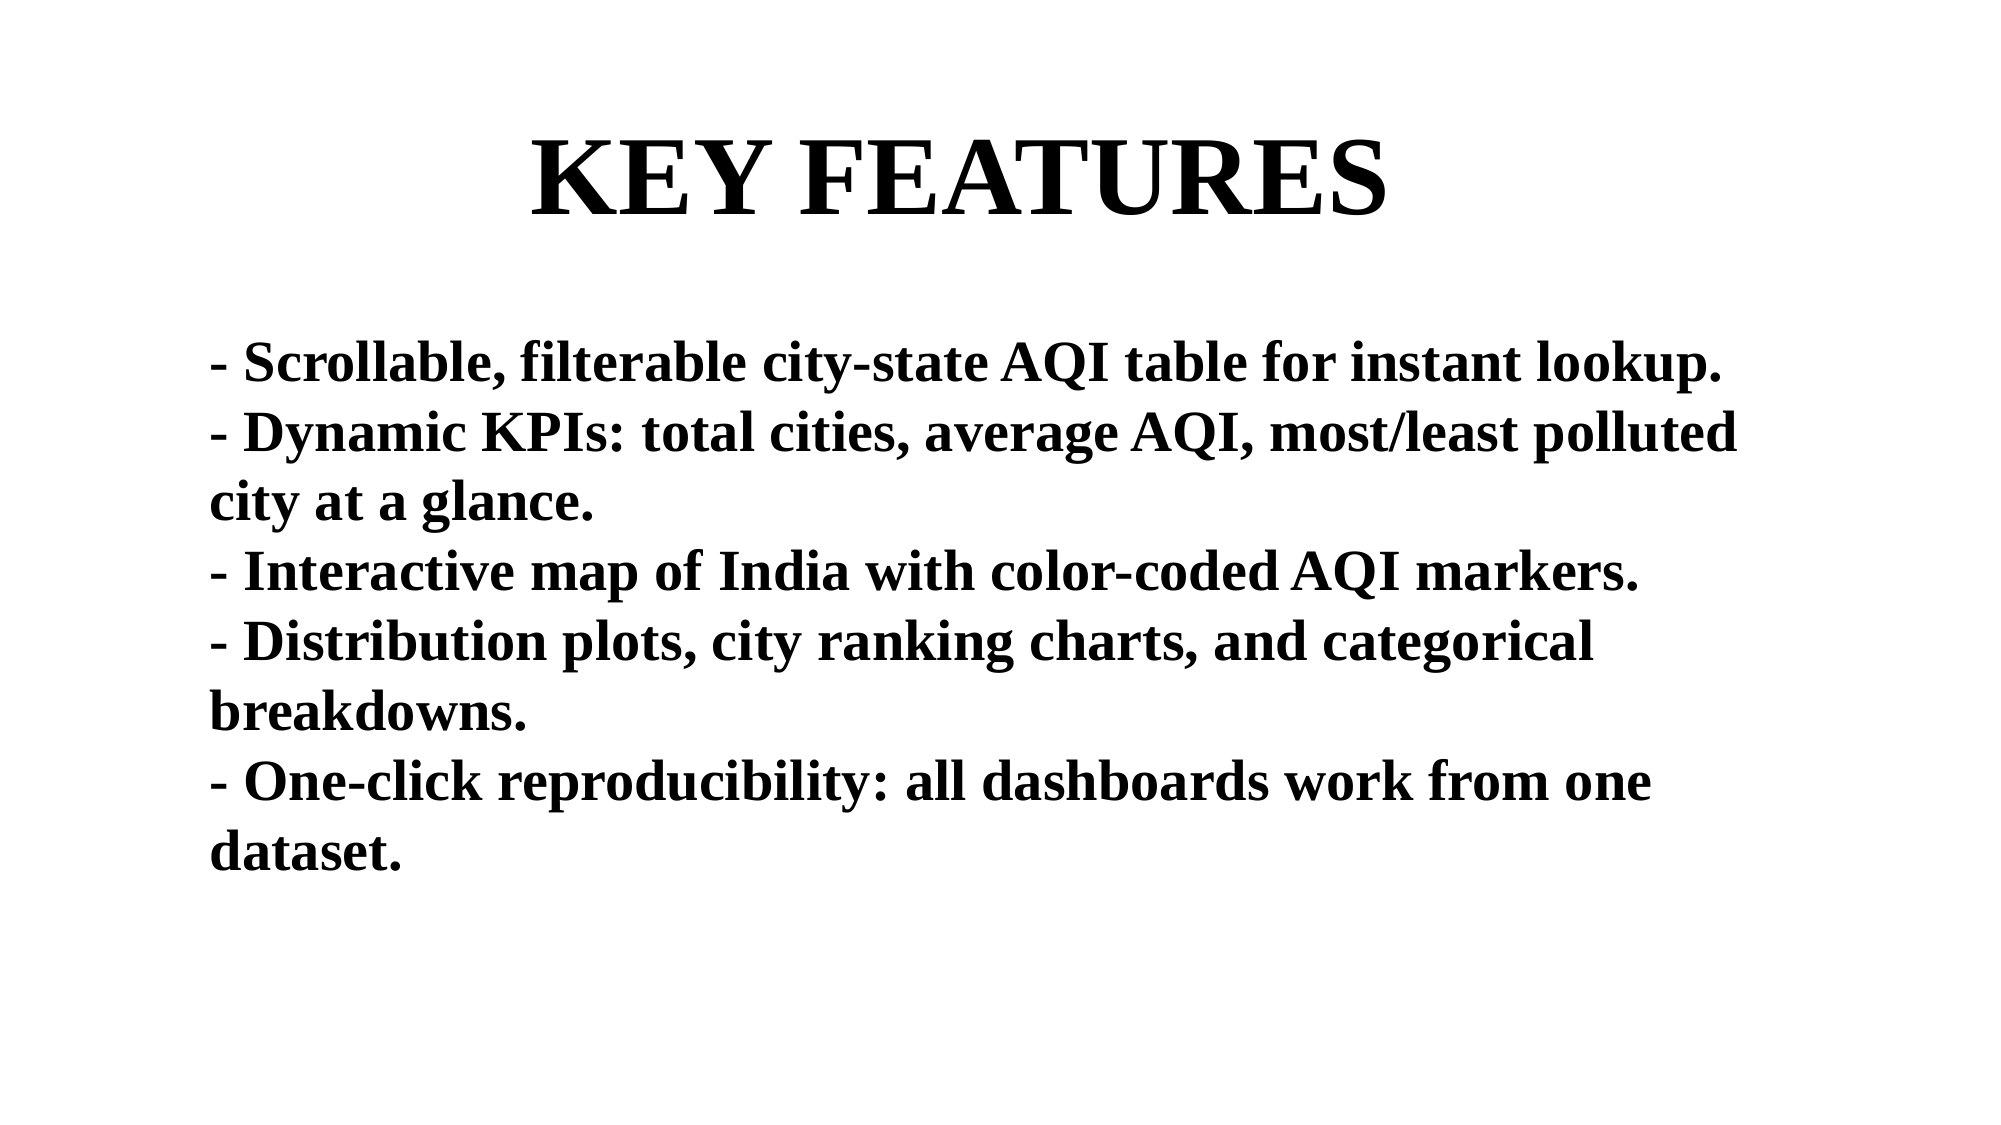

KEY FEATURES
- Scrollable, filterable city-state AQI table for instant lookup.
- Dynamic KPIs: total cities, average AQI, most/least polluted city at a glance.
- Interactive map of India with color-coded AQI markers.
- Distribution plots, city ranking charts, and categorical breakdowns.
- One-click reproducibility: all dashboards work from one dataset.